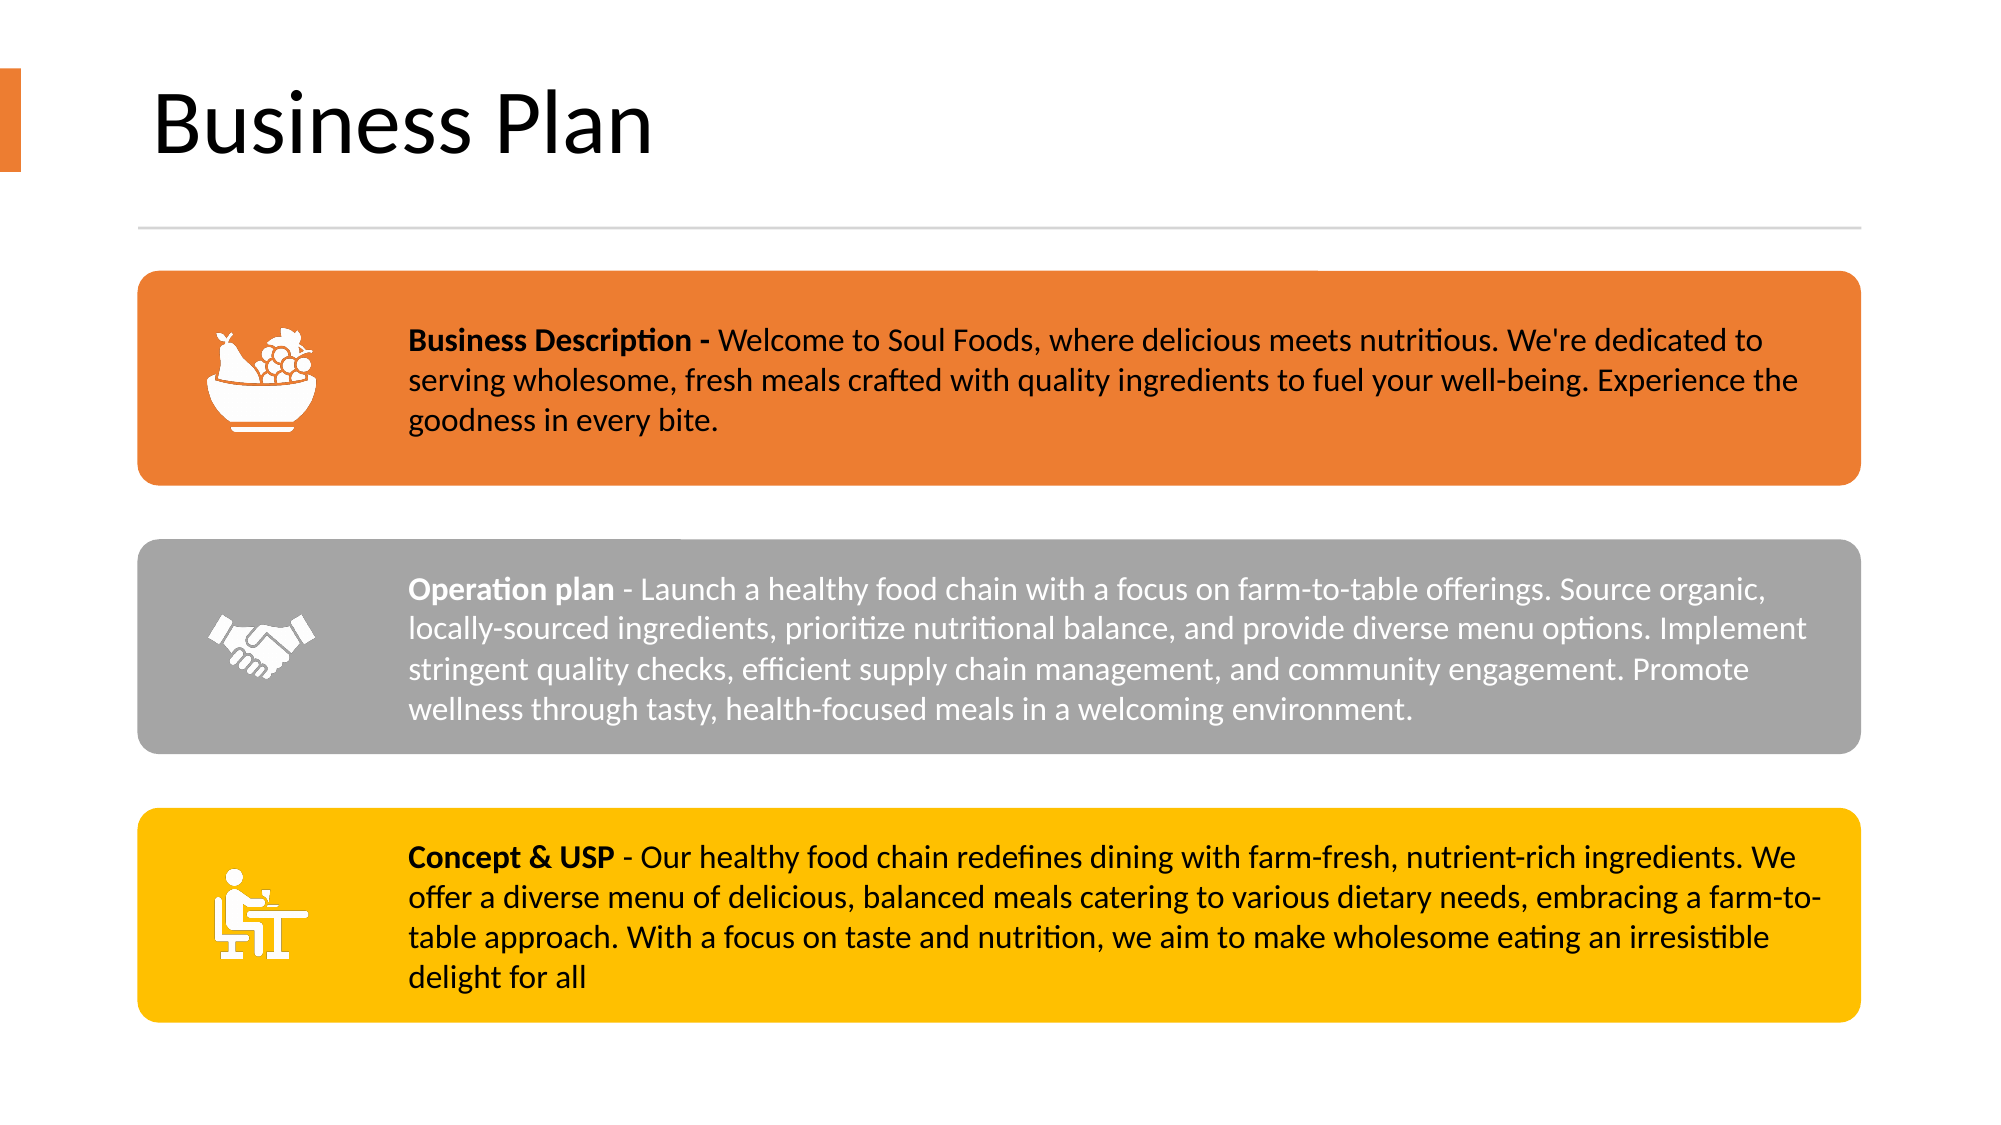

# Business Plan

Business Description - Welcome to Soul Foods, where delicious meets nutritious. We're dedicated to serving wholesome, fresh meals crafted with quality ingredients to fuel your well-being. Experience the goodness in every bite.
Operation plan - Launch a healthy food chain with a focus on farm-to-table offerings. Source organic, locally-sourced ingredients, prioritize nutritional balance, and provide diverse menu options. Implement stringent quality checks, efficient supply chain management, and community engagement. Promote wellness through tasty, health-focused meals in a welcoming environment.
Concept & USP - Our healthy food chain redefines dining with farm-fresh, nutrient-rich ingredients. We offer a diverse menu of delicious, balanced meals catering to various dietary needs, embracing a farm-to-table approach. With a focus on taste and nutrition, we aim to make wholesome eating an irresistible delight for all